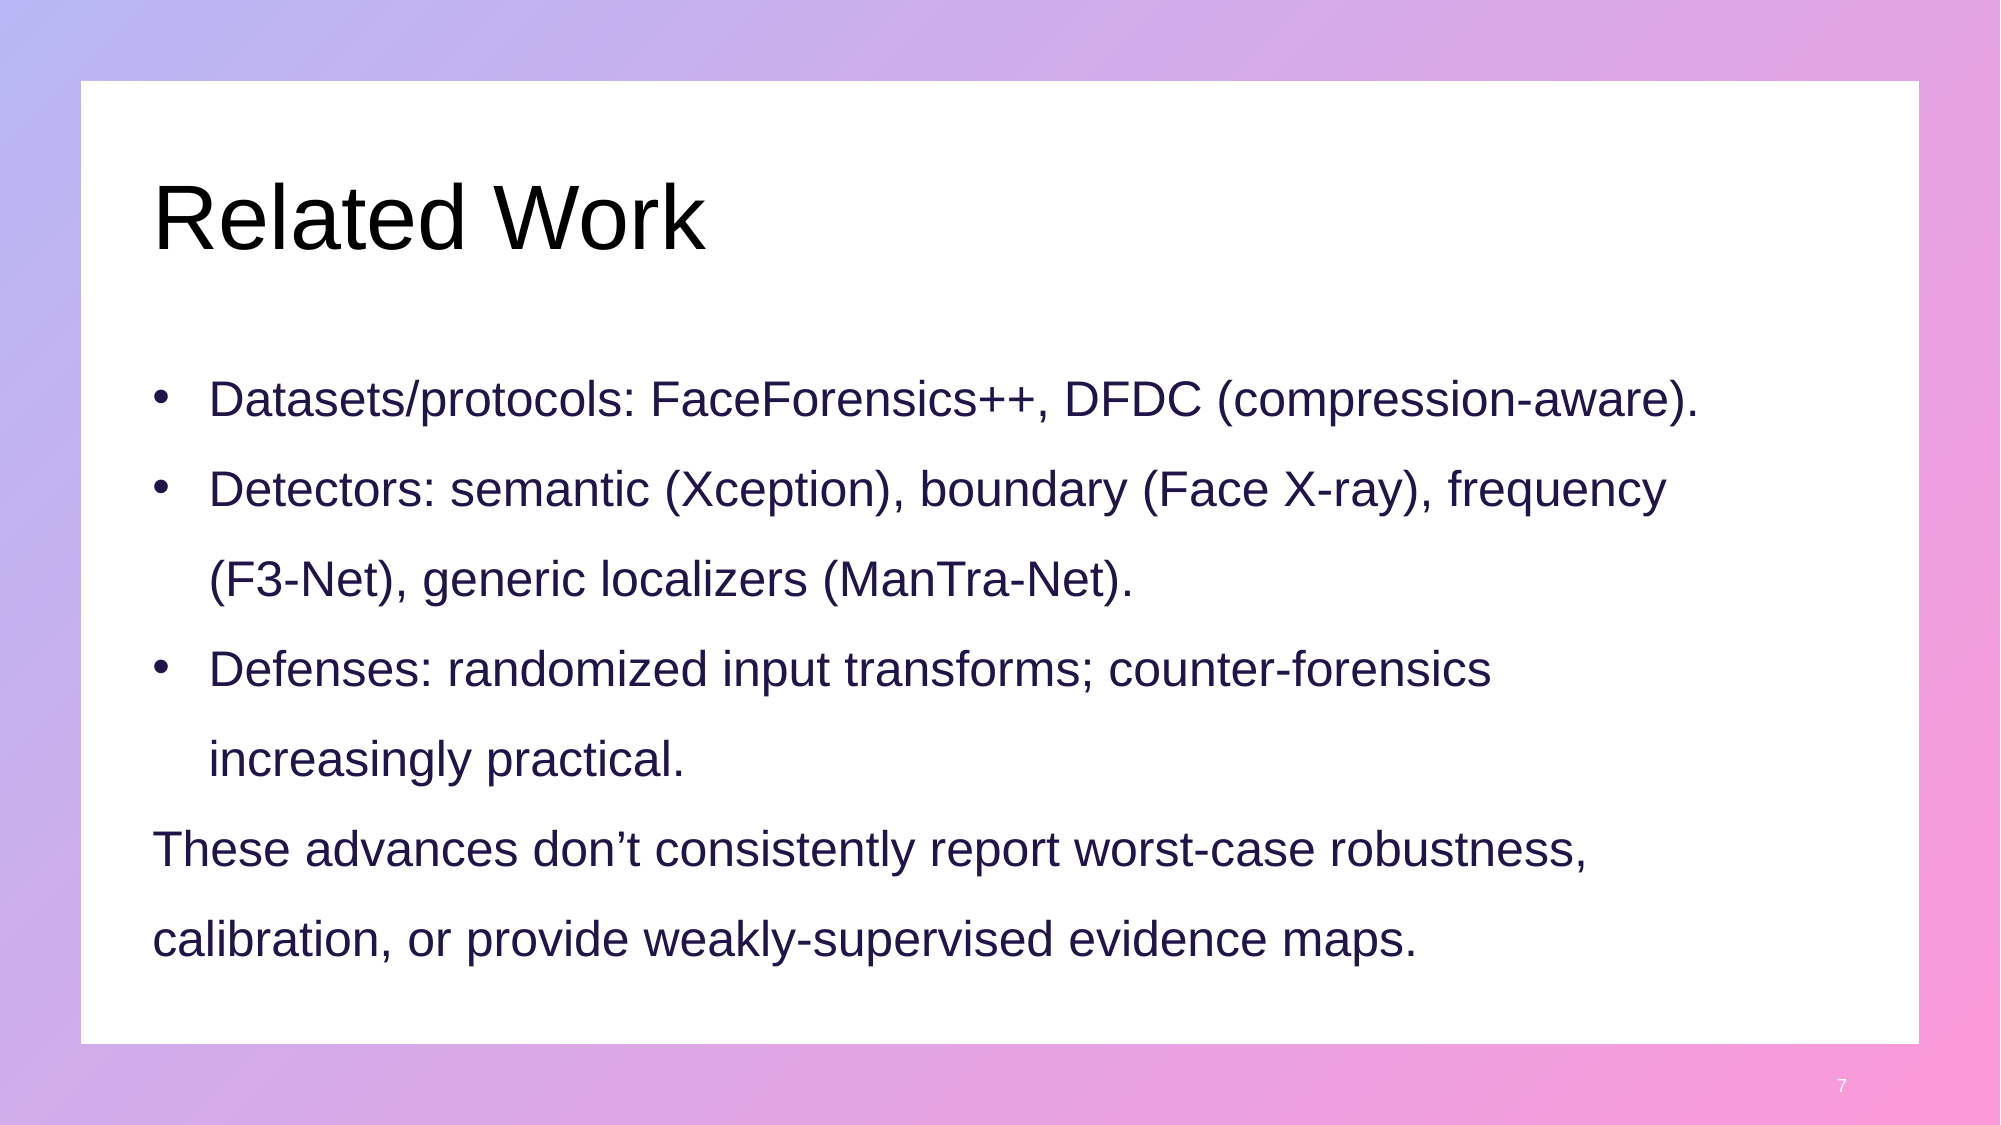

# Related Work
Datasets/protocols: FaceForensics++, DFDC (compression‑aware).
Detectors: semantic (Xception), boundary (Face X‑ray), frequency (F3‑Net), generic localizers (ManTra‑Net).
Defenses: randomized input transforms; counter‑forensics increasingly practical.
These advances don’t consistently report worst‑case robustness, calibration, or provide weakly‑supervised evidence maps.
7